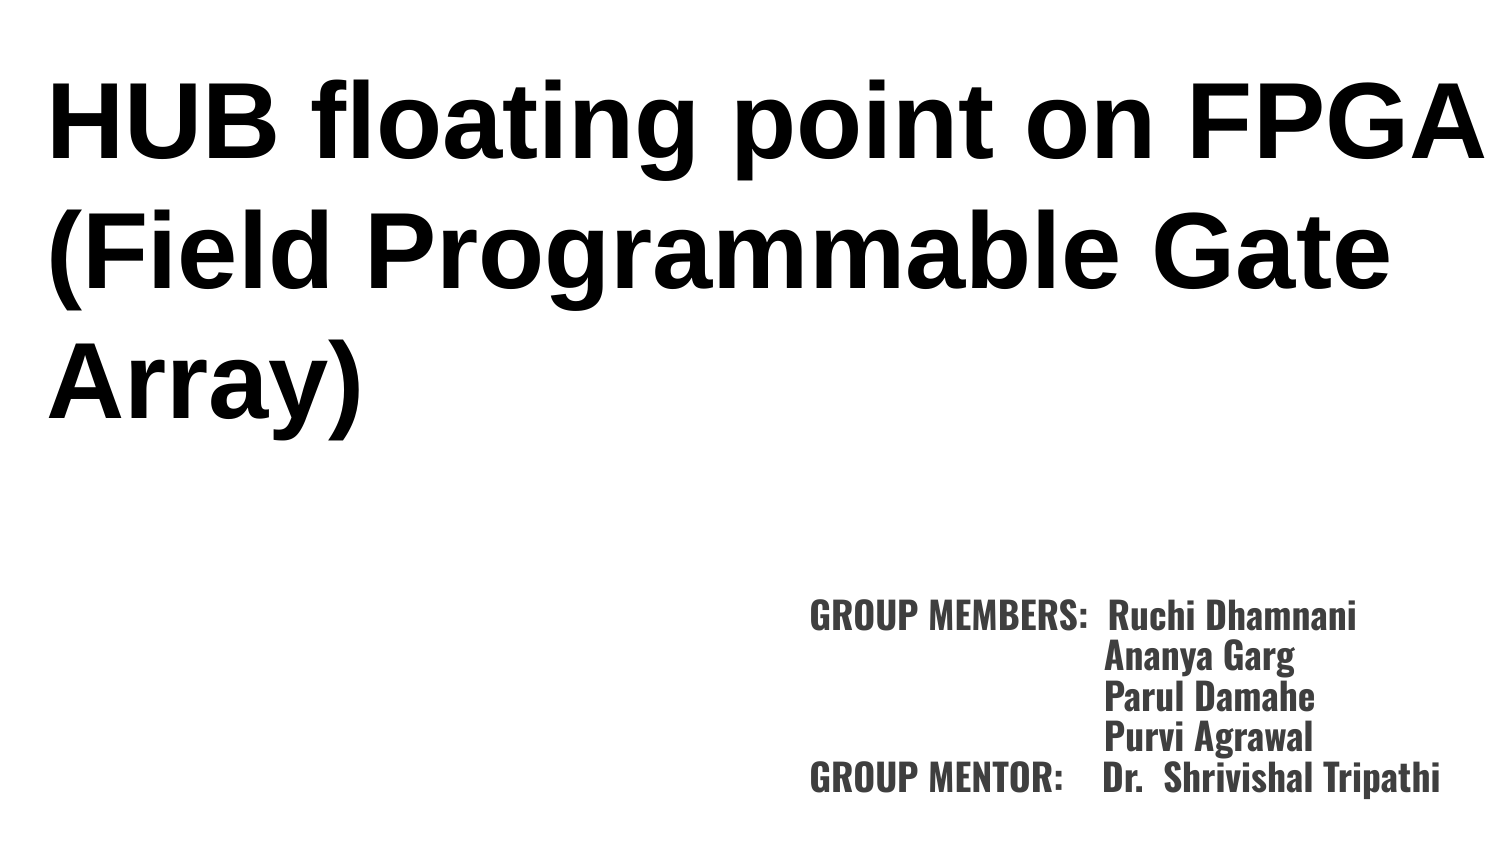

HUB floating point on FPGA (Field Programmable Gate Array)

GROUP MEMBERS:  Ruchi Dhamnani
                               Ananya Garg
                               Parul Damahe
                               Purvi Agrawal
GROUP MENTOR:    Dr.  Shrivishal Tripathi